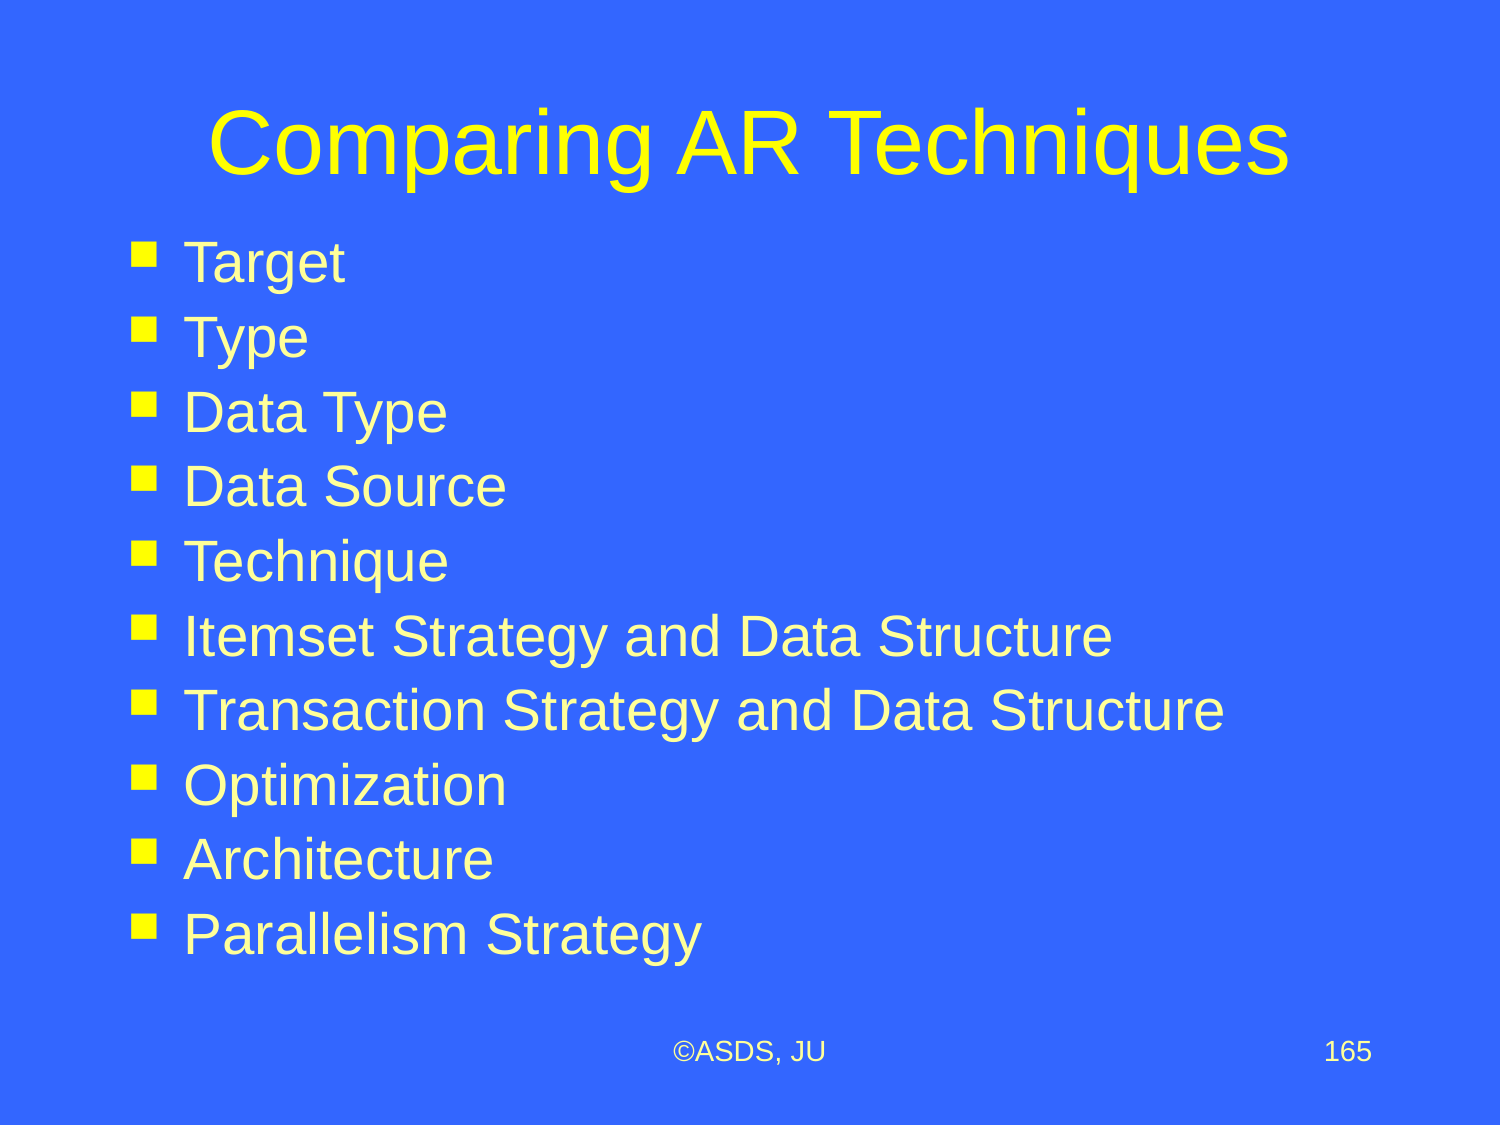

# Comparing AR Techniques
Target
Type
Data Type
Data Source
Technique
Itemset Strategy and Data Structure
Transaction Strategy and Data Structure
Optimization
Architecture
Parallelism Strategy
©ASDS, JU
165